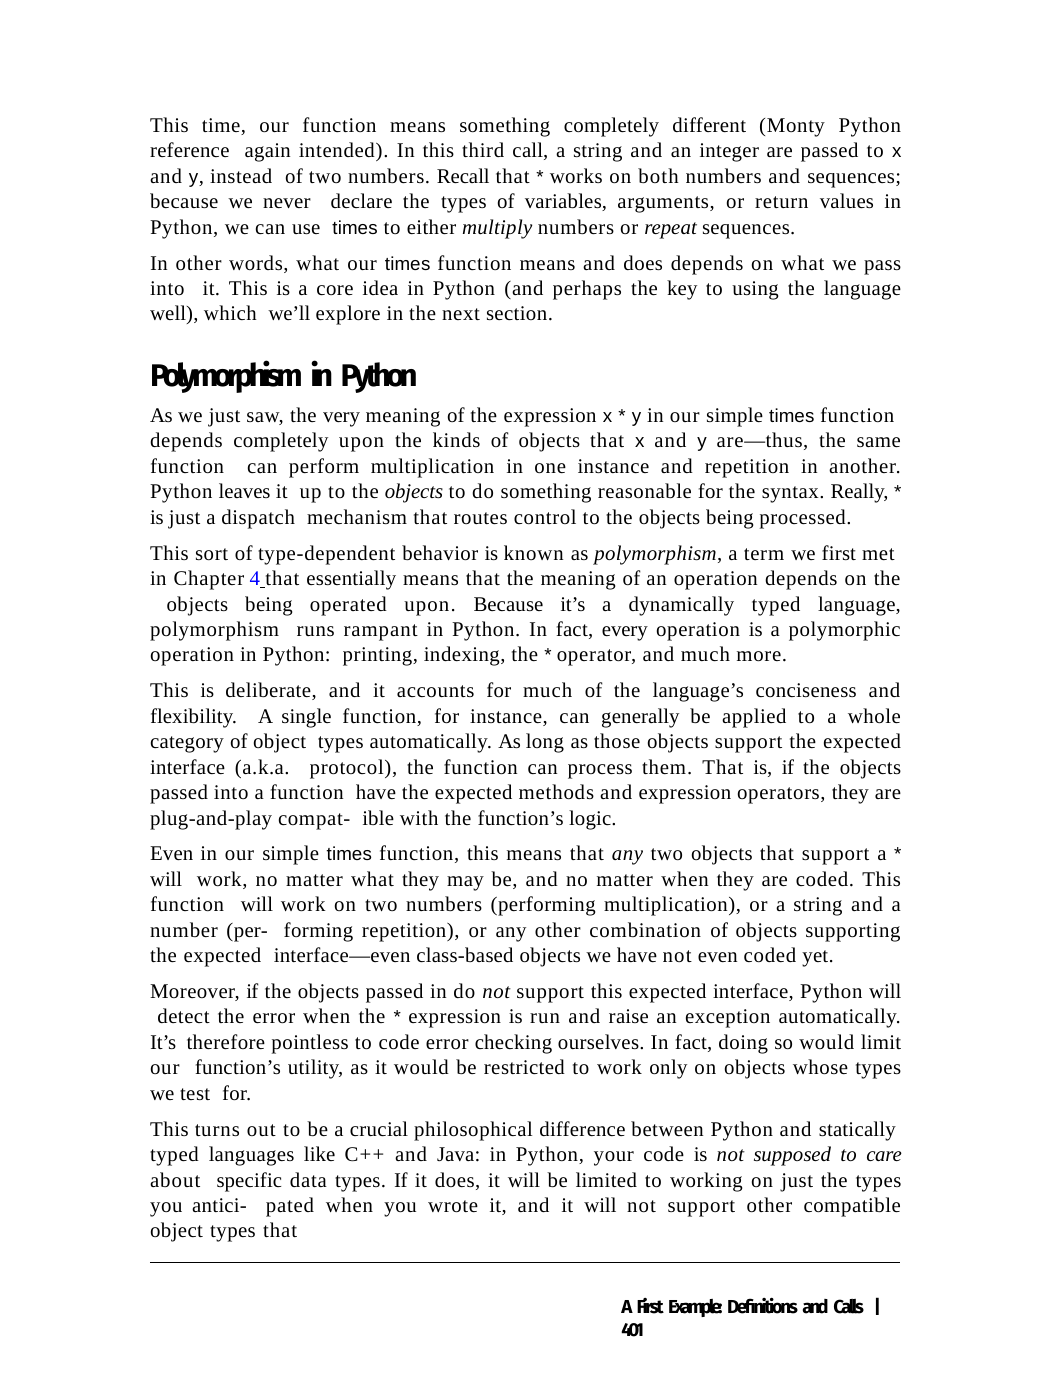

This time, our function means something completely different (Monty Python reference  again intended). In this third call, a string and an integer are passed to x and y, instead  of two numbers. Recall that * works on both numbers and sequences; because we never  declare the types of variables, arguments, or return values in Python, we can use  times to either multiply numbers or repeat sequences.
In other words, what our times function means and does depends on what we pass into  it. This is a core idea in Python (and perhaps the key to using the language well), which  we’ll explore in the next section.

Polymorphism in Python
As we just saw, the very meaning of the expression x * y in our simple times function  depends completely upon the kinds of objects that x and y are—thus, the same function  can perform multiplication in one instance and repetition in another. Python leaves it  up to the objects to do something reasonable for the syntax. Really, * is just a dispatch  mechanism that routes control to the objects being processed.
This sort of type-dependent behavior is known as polymorphism, a term we first met  in Chapter 4 that essentially means that the meaning of an operation depends on the  objects being operated upon. Because it’s a dynamically typed language, polymorphism  runs rampant in Python. In fact, every operation is a polymorphic operation in Python:  printing, indexing, the * operator, and much more.
This is deliberate, and it accounts for much of the language’s conciseness and flexibility.  A single function, for instance, can generally be applied to a whole category of object  types automatically. As long as those objects support the expected interface (a.k.a.  protocol), the function can process them. That is, if the objects passed into a function  have the expected methods and expression operators, they are plug-and-play compat-  ible with the function’s logic.
Even in our simple times function, this means that any two objects that support a * will  work, no matter what they may be, and no matter when they are coded. This function  will work on two numbers (performing multiplication), or a string and a number (per-  forming repetition), or any other combination of objects supporting the expected  interface—even class-based objects we have not even coded yet.
Moreover, if the objects passed in do not support this expected interface, Python will  detect the error when the * expression is run and raise an exception automatically. It’s  therefore pointless to code error checking ourselves. In fact, doing so would limit our  function’s utility, as it would be restricted to work only on objects whose types we test  for.
This turns out to be a crucial philosophical difference between Python and statically  typed languages like C++ and Java: in Python, your code is not supposed to care about  specific data types. If it does, it will be limited to working on just the types you antici-  pated when you wrote it, and it will not support other compatible object types that

A First Example: Definitions and Calls  |  401